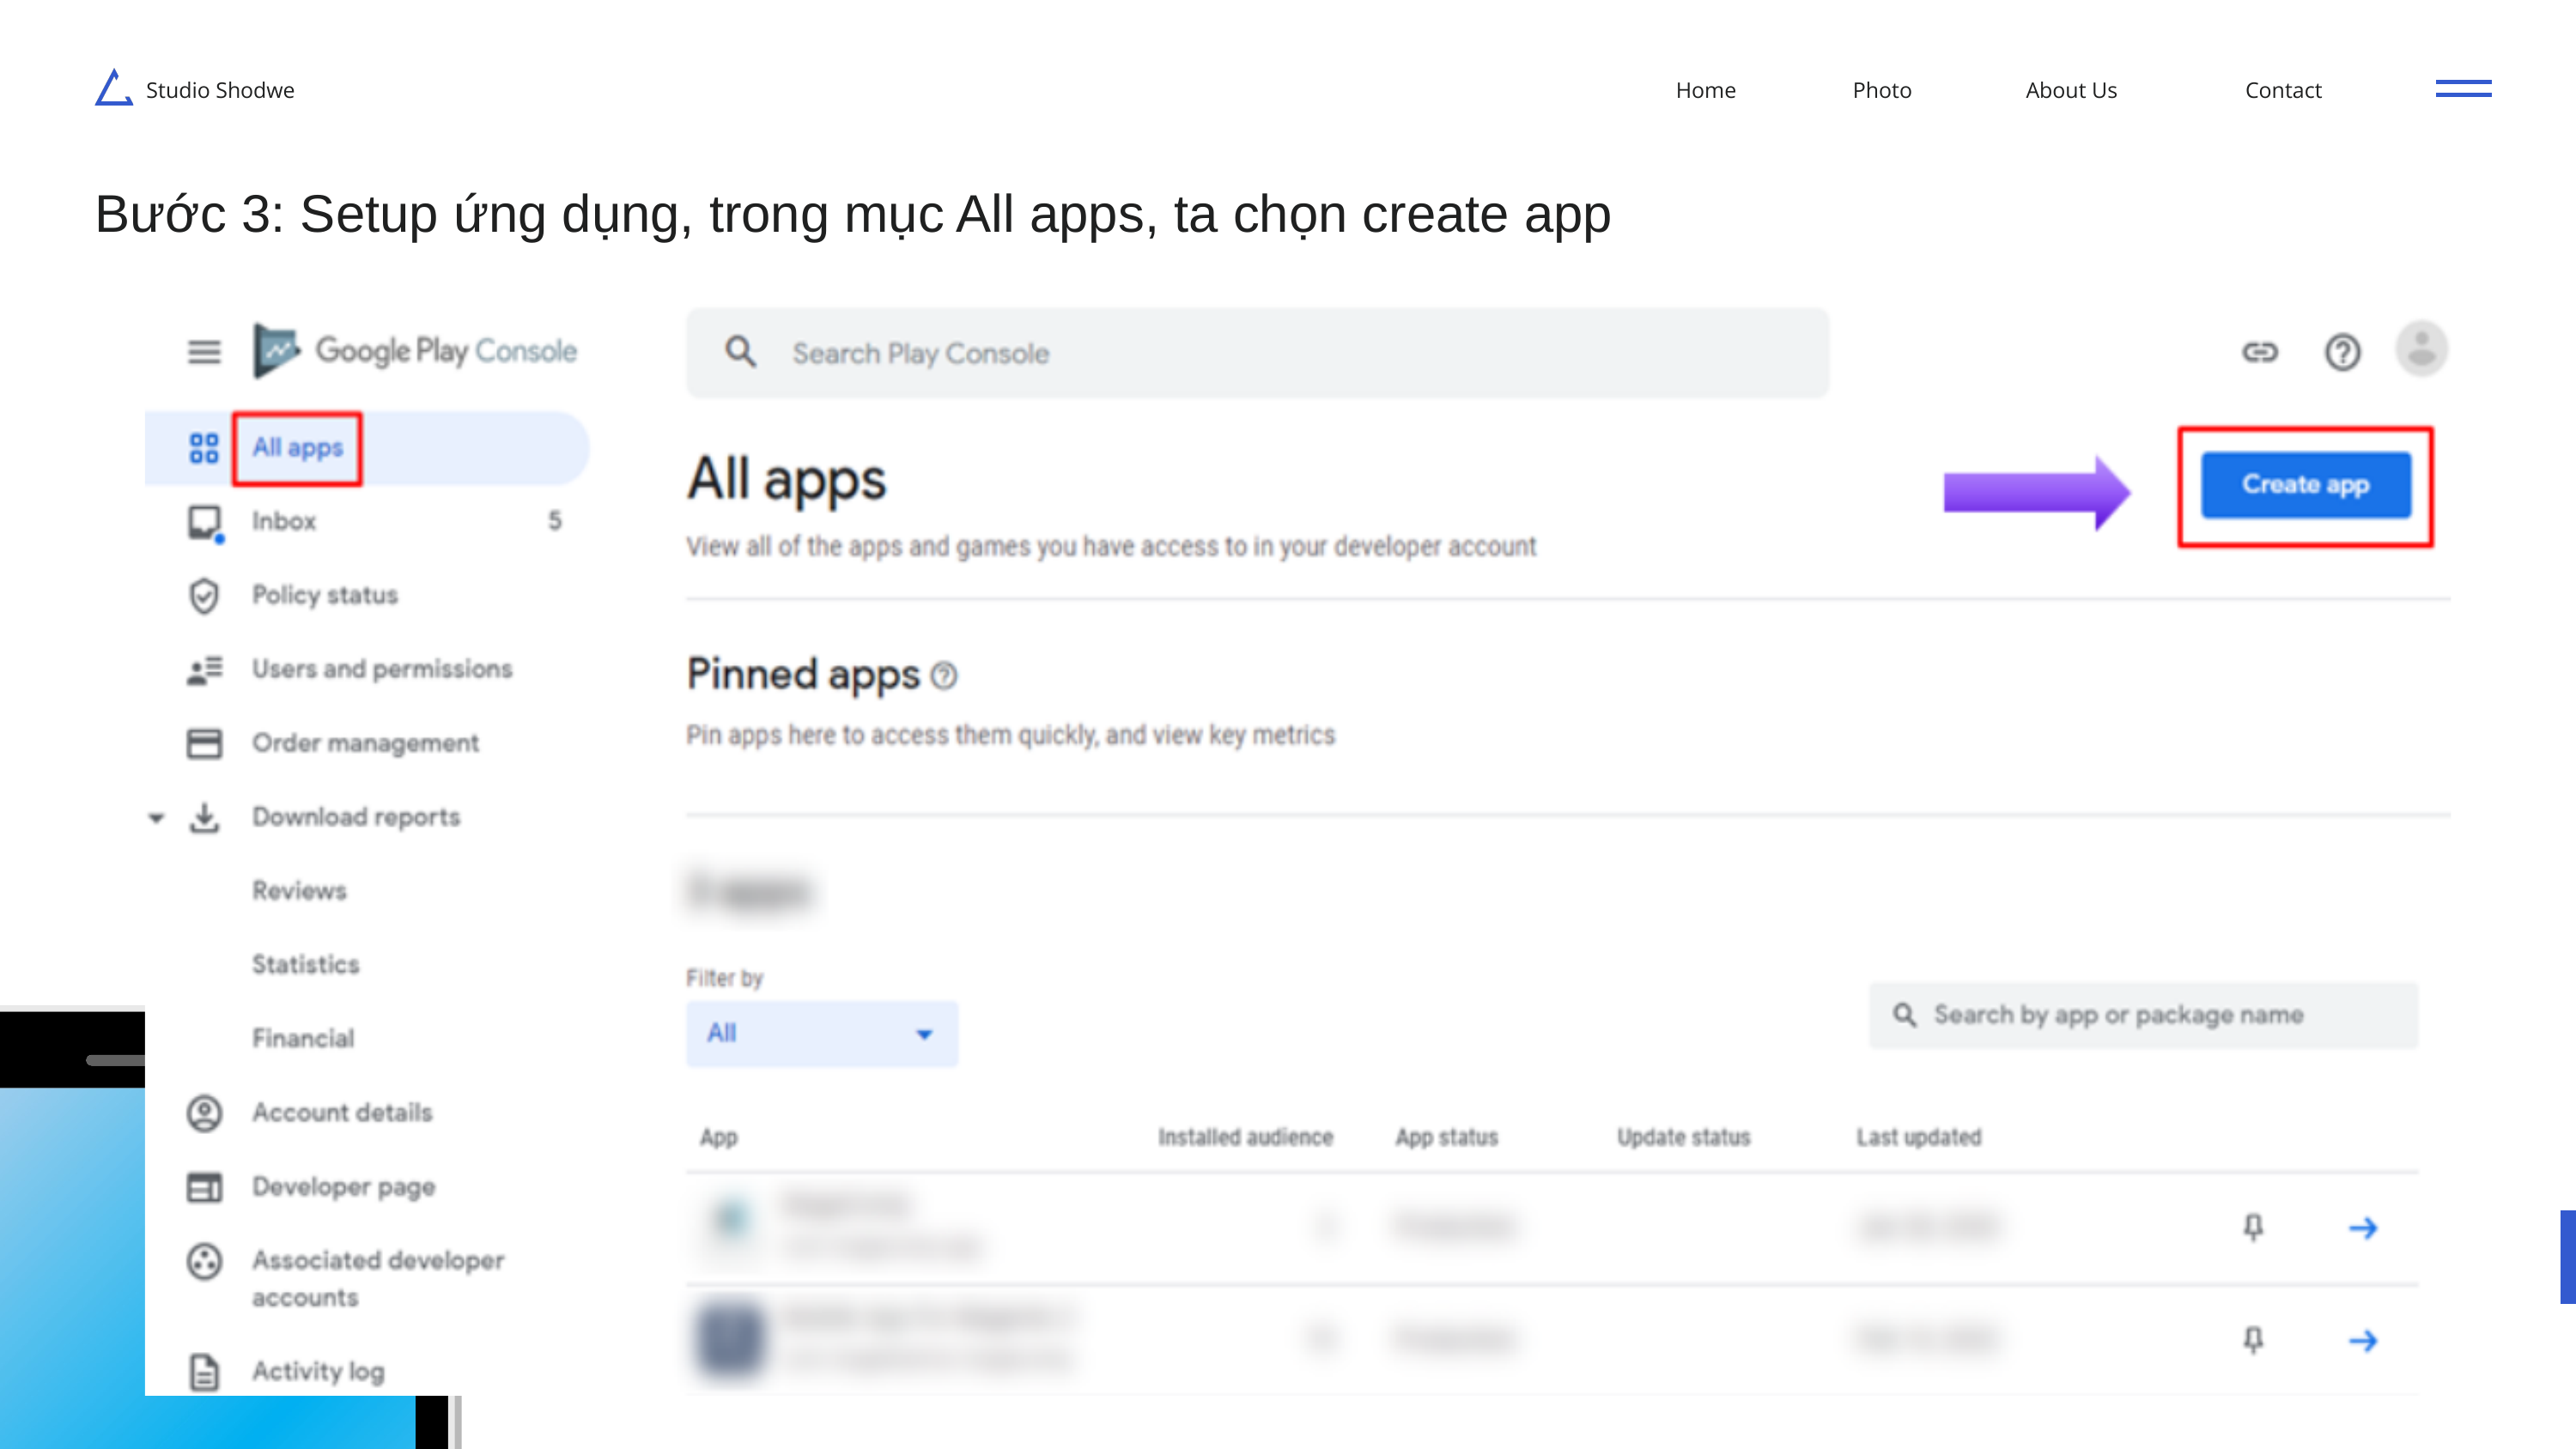

Studio Shodwe
Home
Photo
About Us
Contact

Bước 3: Setup ứng dụng, trong mục All apps, ta chọn create app